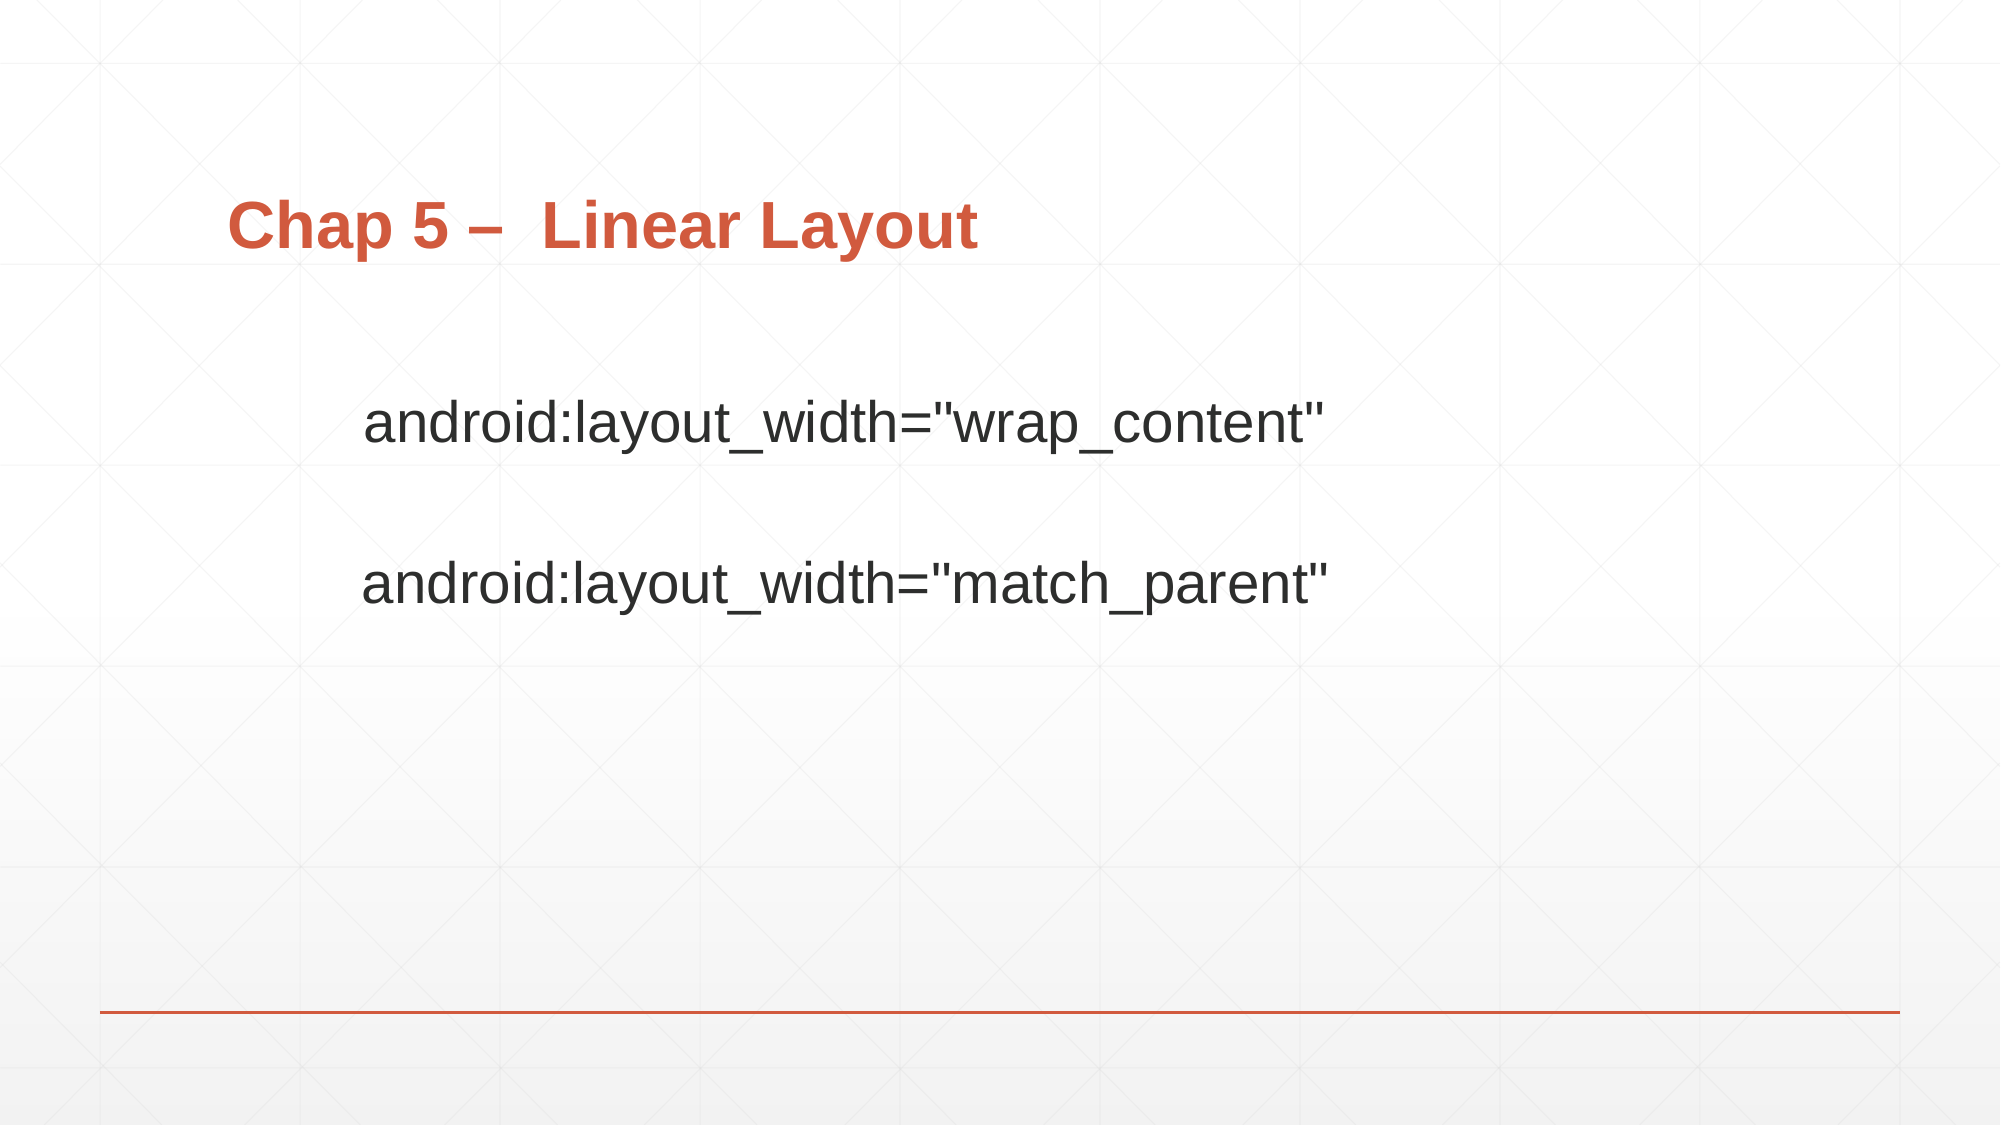

# Chap 5 –  Linear Layout
android:layout_width="wrap_content"
android:layout_width="match_parent"